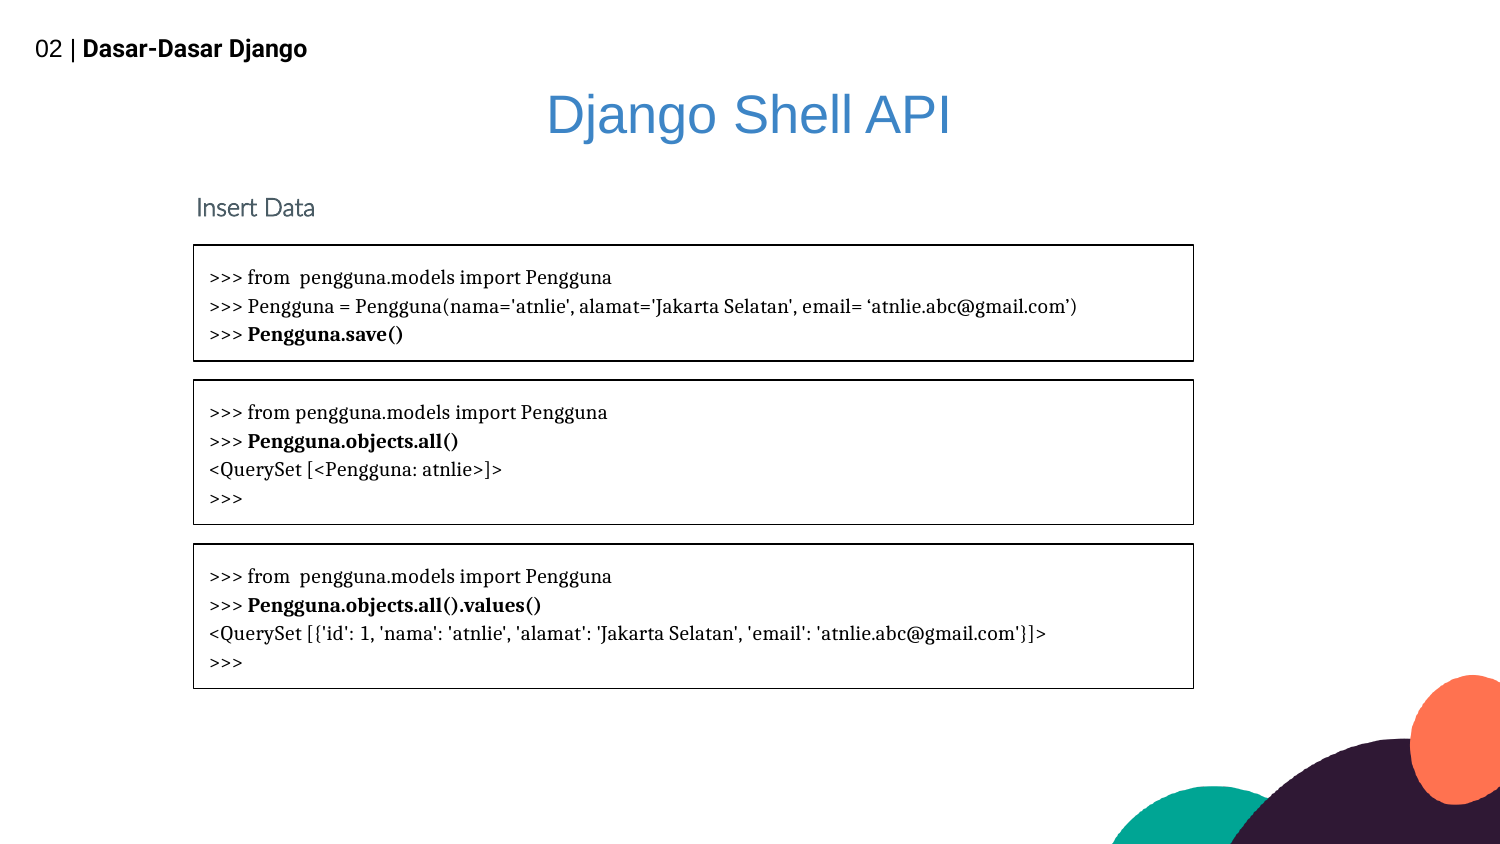

02 | Dasar-Dasar Django
Django Shell API
Insert Data

>>> from  pengguna.models import Pengguna
>>> Pengguna = Pengguna(nama='atnlie', alamat='Jakarta Selatan', email= ‘atnlie.abc@gmail.com’)
>>> Pengguna.save()
>>> from pengguna.models import Pengguna
>>> Pengguna.objects.all()
<QuerySet [<Pengguna: atnlie>]>
>>>
>>> from  pengguna.models import Pengguna
>>> Pengguna.objects.all().values()
<QuerySet [{'id': 1, 'nama': 'atnlie', 'alamat': 'Jakarta Selatan', 'email': 'atnlie.abc@gmail.com'}]>
>>>